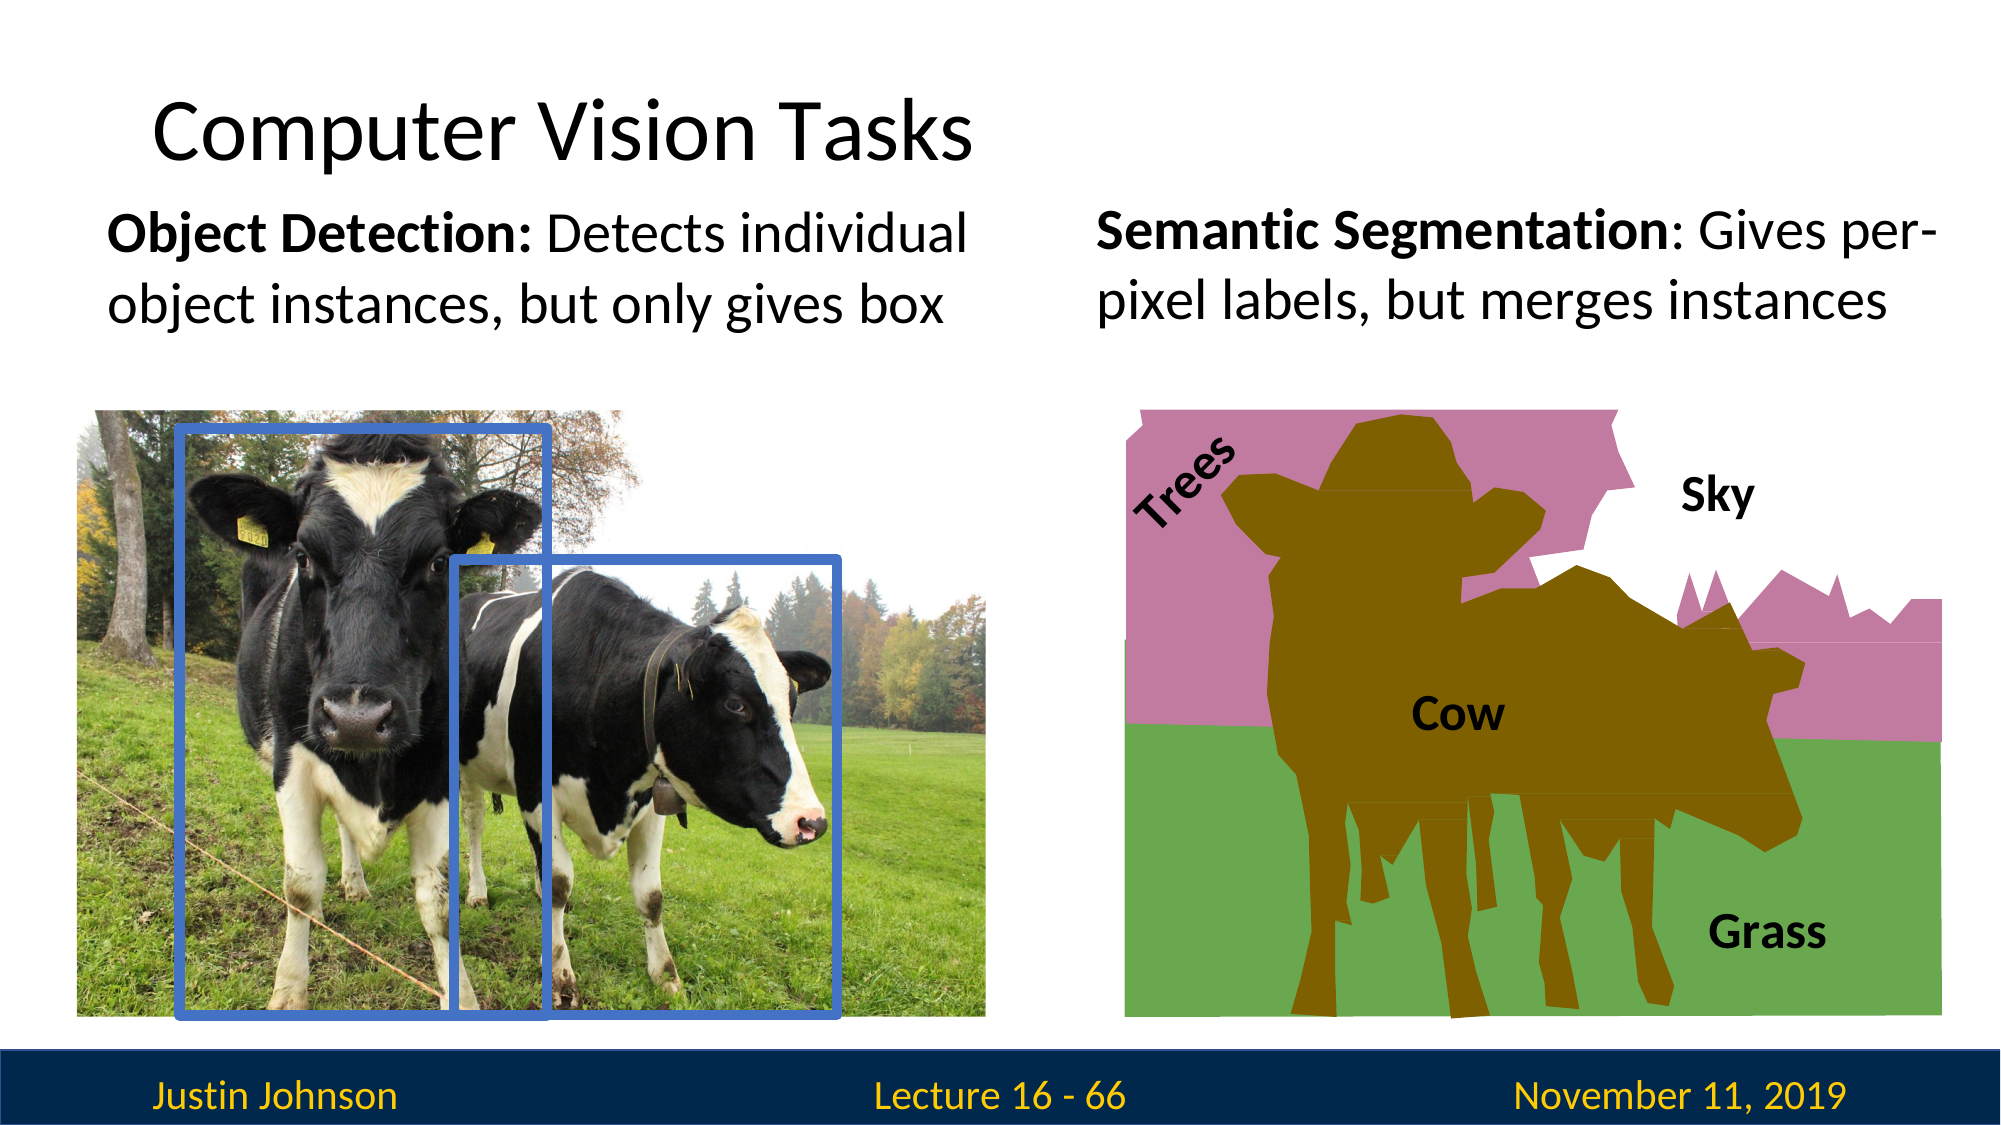

# Computer Vision Tasks
Semantic Segmentation: Gives per- pixel labels, but merges instances

Sky

Cow

Grass
Object Detection: Detects individual object instances, but only gives box

Trees

Justin Johnson
November 11, 2019
Lecture 16 - 66